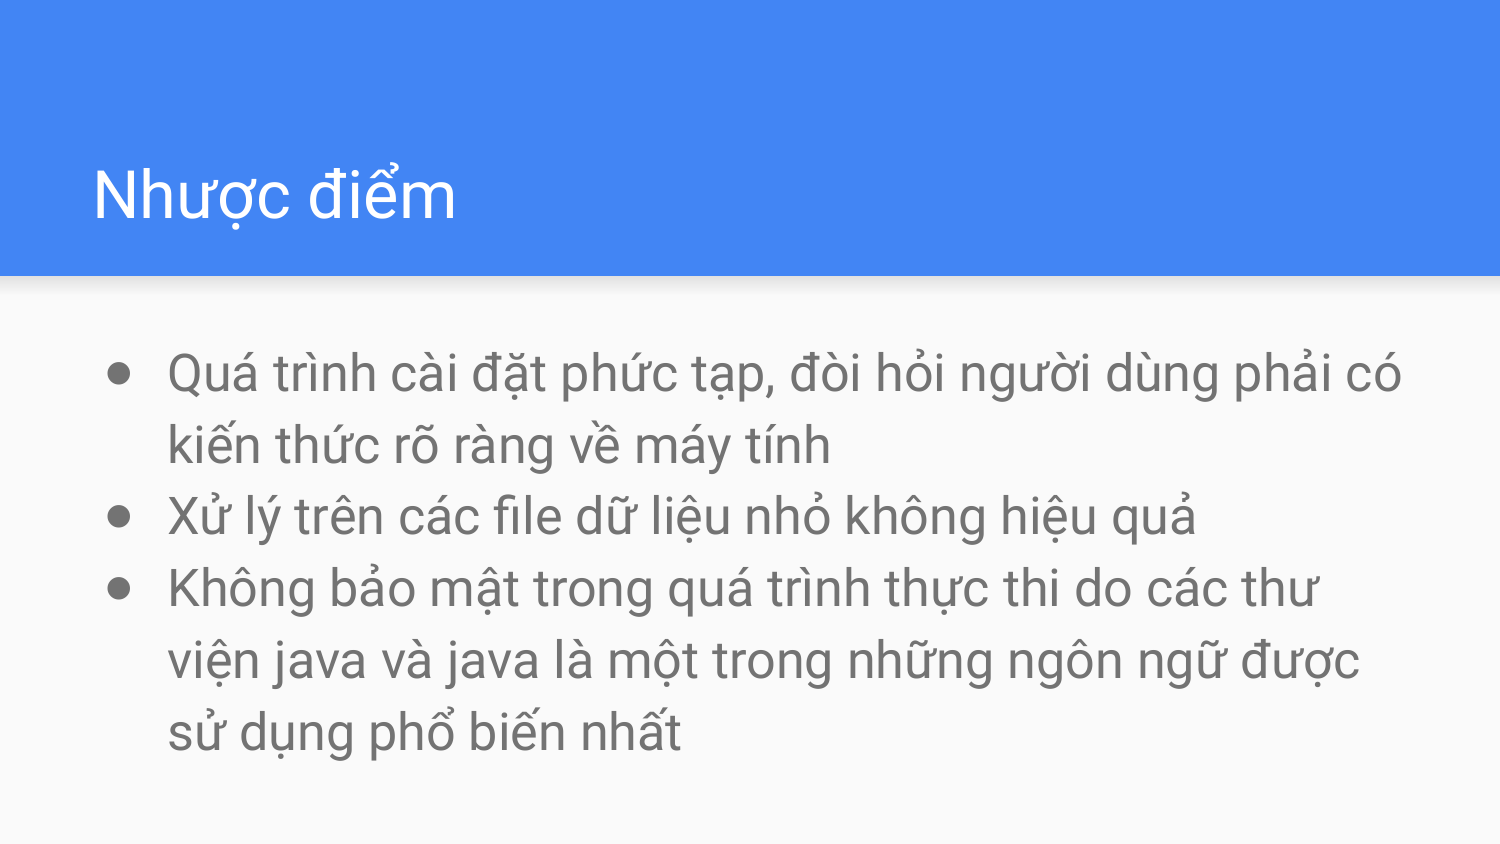

# Nhược điểm
Quá trình cài đặt phức tạp, đòi hỏi người dùng phải có kiến thức rõ ràng về máy tính
Xử lý trên các file dữ liệu nhỏ không hiệu quả
Không bảo mật trong quá trình thực thi do các thư viện java và java là một trong những ngôn ngữ được sử dụng phổ biến nhất